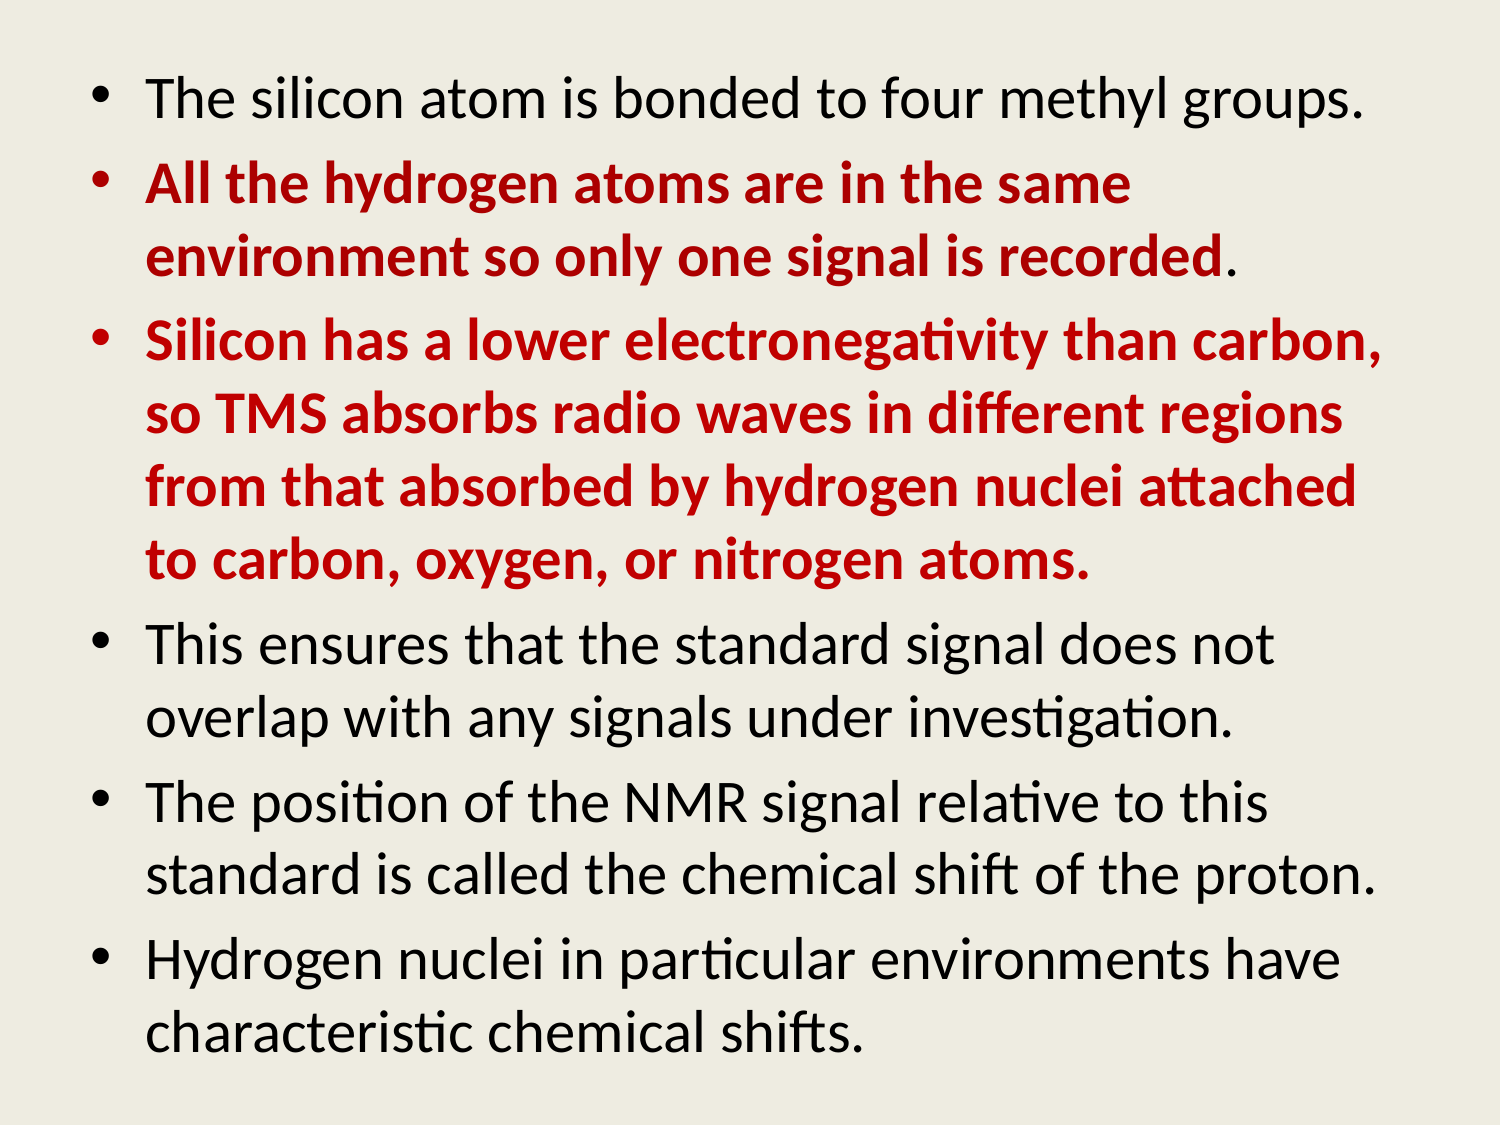

The silicon atom is bonded to four methyl groups.
All the hydrogen atoms are in the same environment so only one signal is recorded.
Silicon has a lower electronegativity than carbon, so TMS absorbs radio waves in different regions from that absorbed by hydrogen nuclei attached to carbon, oxygen, or nitrogen atoms.
This ensures that the standard signal does not overlap with any signals under investigation.
The position of the NMR signal relative to this standard is called the chemical shift of the proton.
Hydrogen nuclei in particular environments have characteristic chemical shifts.